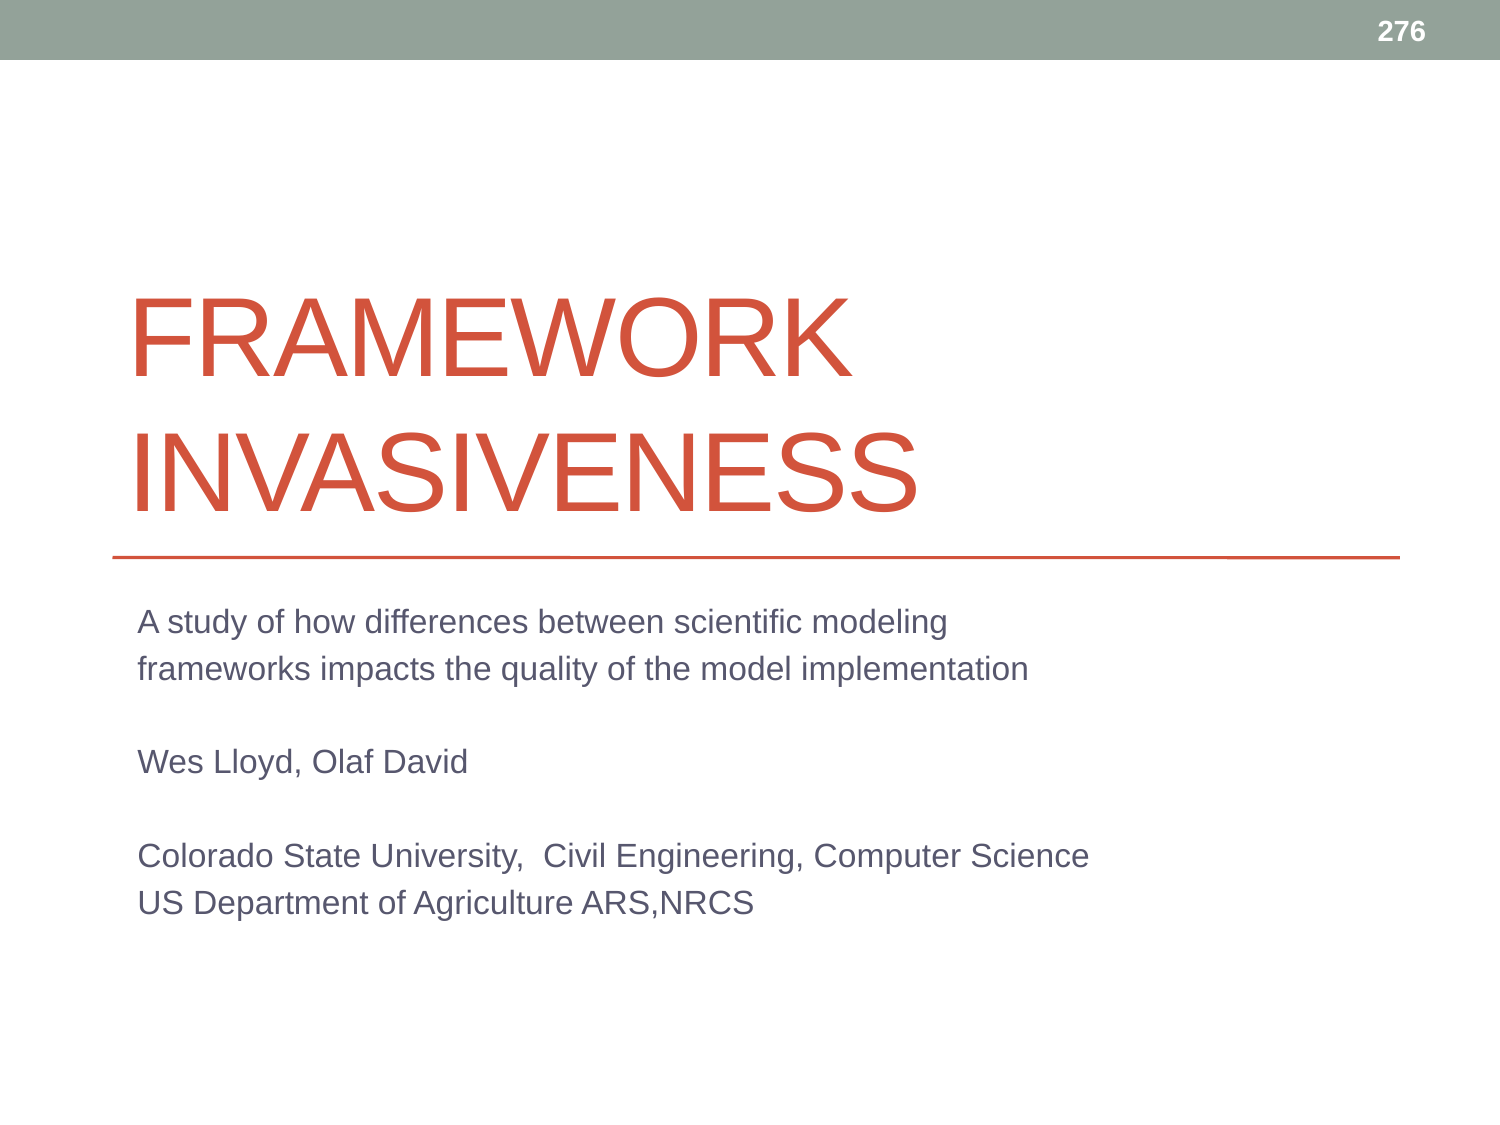

276
# Framework Invasiveness
A study of how differences between scientific modeling
frameworks impacts the quality of the model implementation

Wes Lloyd, Olaf David

Colorado State University,  Civil Engineering, Computer Science
US Department of Agriculture ARS,NRCS